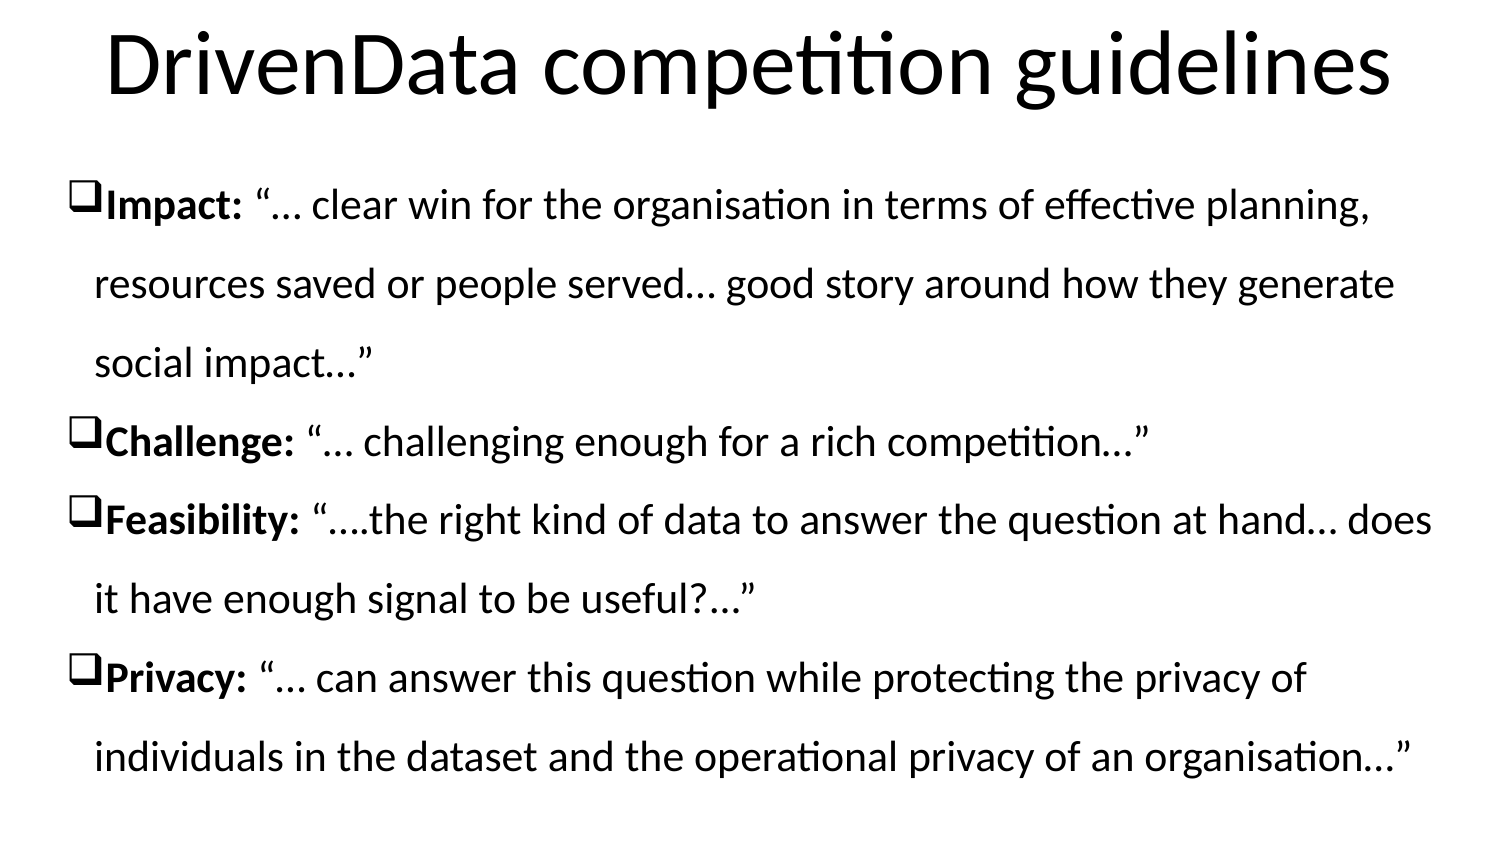

# DrivenData competition guidelines
Impact: “… clear win for the organisation in terms of effective planning, resources saved or people served… good story around how they generate social impact…”
Challenge: “… challenging enough for a rich competition…”
Feasibility: “….the right kind of data to answer the question at hand… does it have enough signal to be useful?...”
Privacy: “… can answer this question while protecting the privacy of individuals in the dataset and the operational privacy of an organisation…”